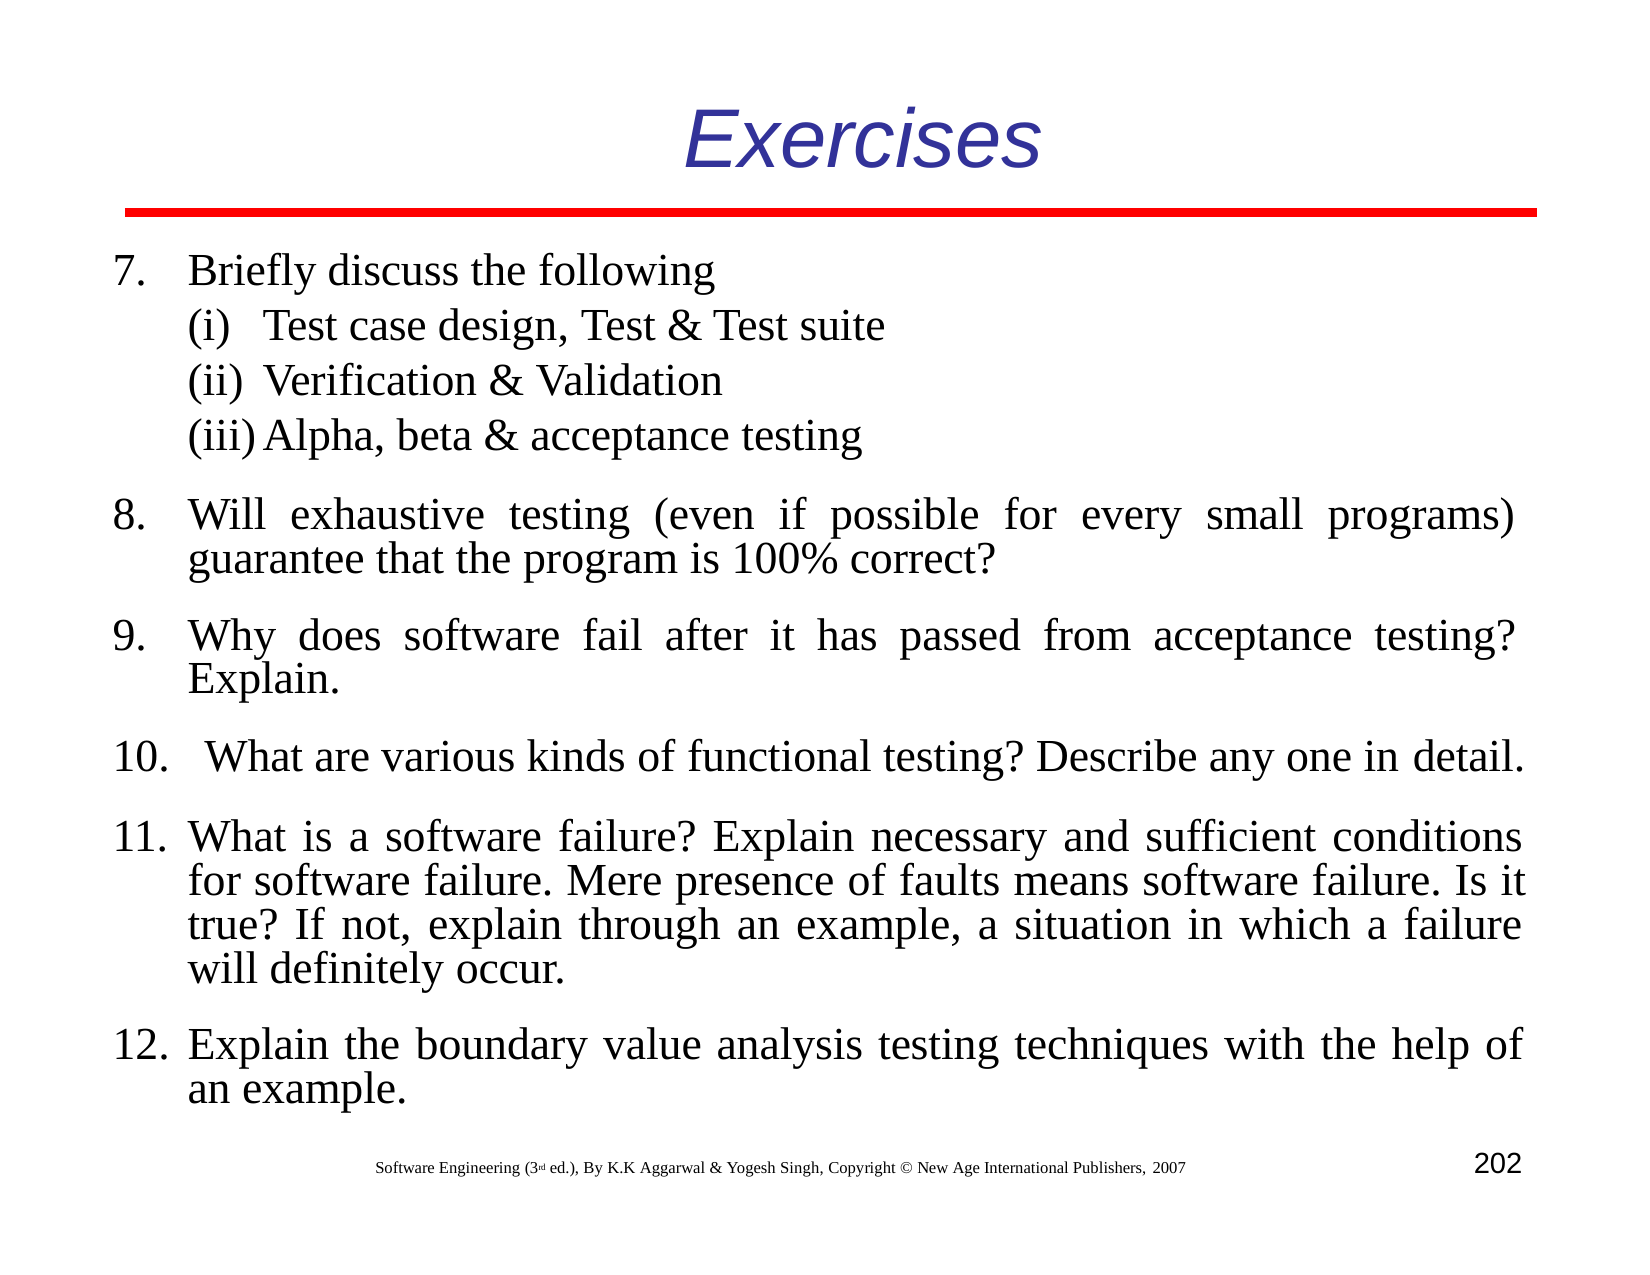

# Exercises

Briefly discuss the following
Test case design, Test & Test suite
Verification & Validation
Alpha, beta & acceptance testing
Will exhaustive testing (even if possible for every small programs)  guarantee that the program is 100% correct?
Why does software fail after it has passed from acceptance testing?  Explain.
What are various kinds of functional testing? Describe any one in detail.
What is a software failure? Explain necessary and sufficient conditions  for software failure. Mere presence of faults means software failure. Is it  true? If not, explain through an example, a situation in which a failure  will definitely occur.
Explain the boundary value analysis testing techniques with the help of  an example.
202
Software Engineering (3rd  ed.), By K.K Aggarwal & Yogesh Singh, Copyright © New Age International Publishers, 2007